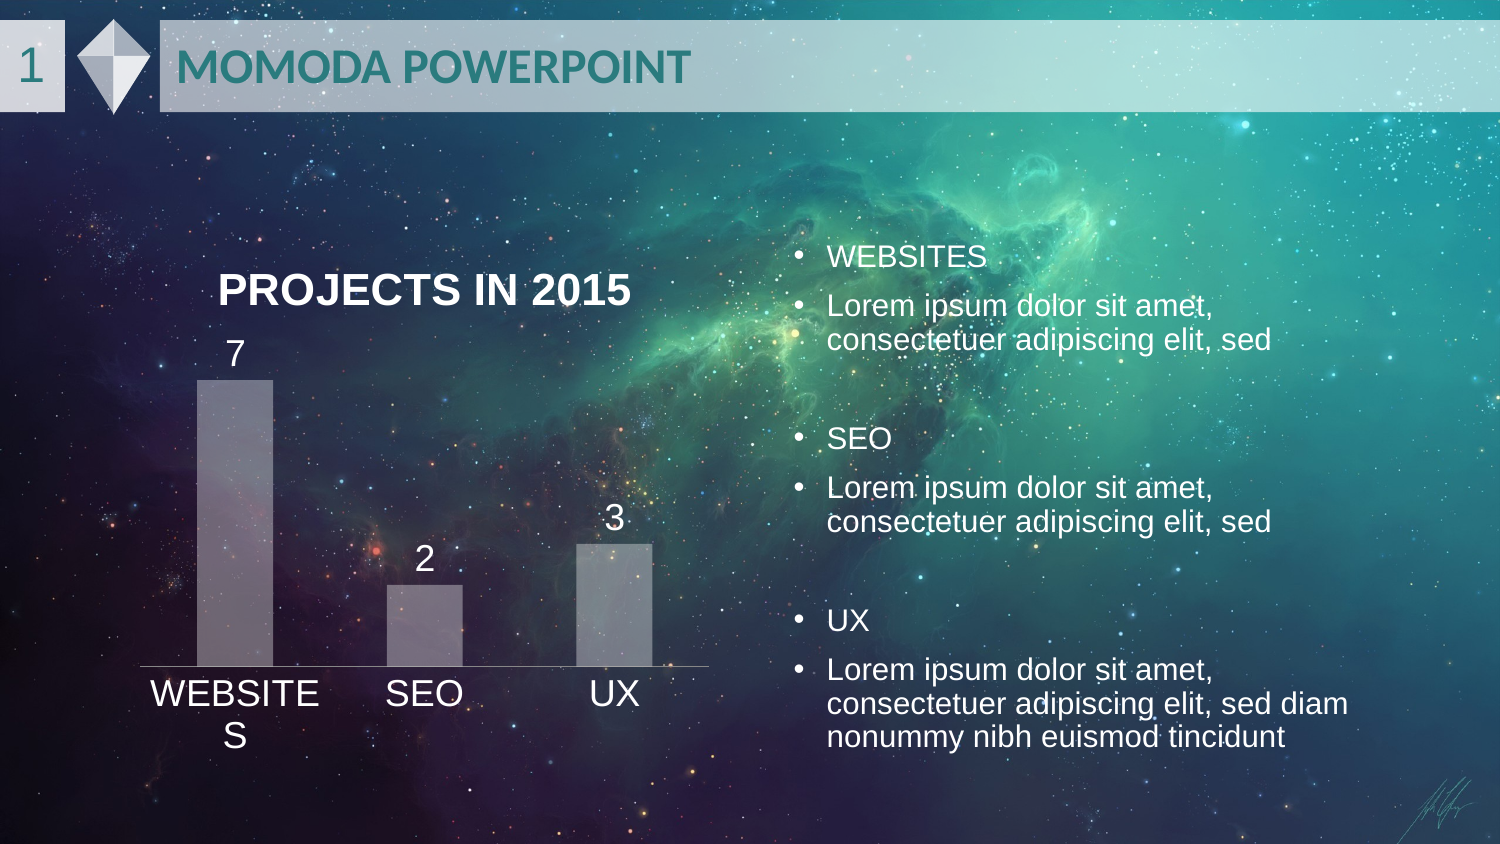

1
MOMODA POWERPOINT
WEBSITES
Lorem ipsum dolor sit amet, consectetuer adipiscing elit, sed

SEO
Lorem ipsum dolor sit amet, consectetuer adipiscing elit, sed

UX
Lorem ipsum dolor sit amet, consectetuer adipiscing elit, sed diam nonummy nibh euismod tincidunt

### Chart: PROJECTS IN 2015

| Category | PROJECTS IN 2010 |
|---|---|
| WEBSITES | 7.0 |
| SEO | 2.0 |
| UX | 3.0 |